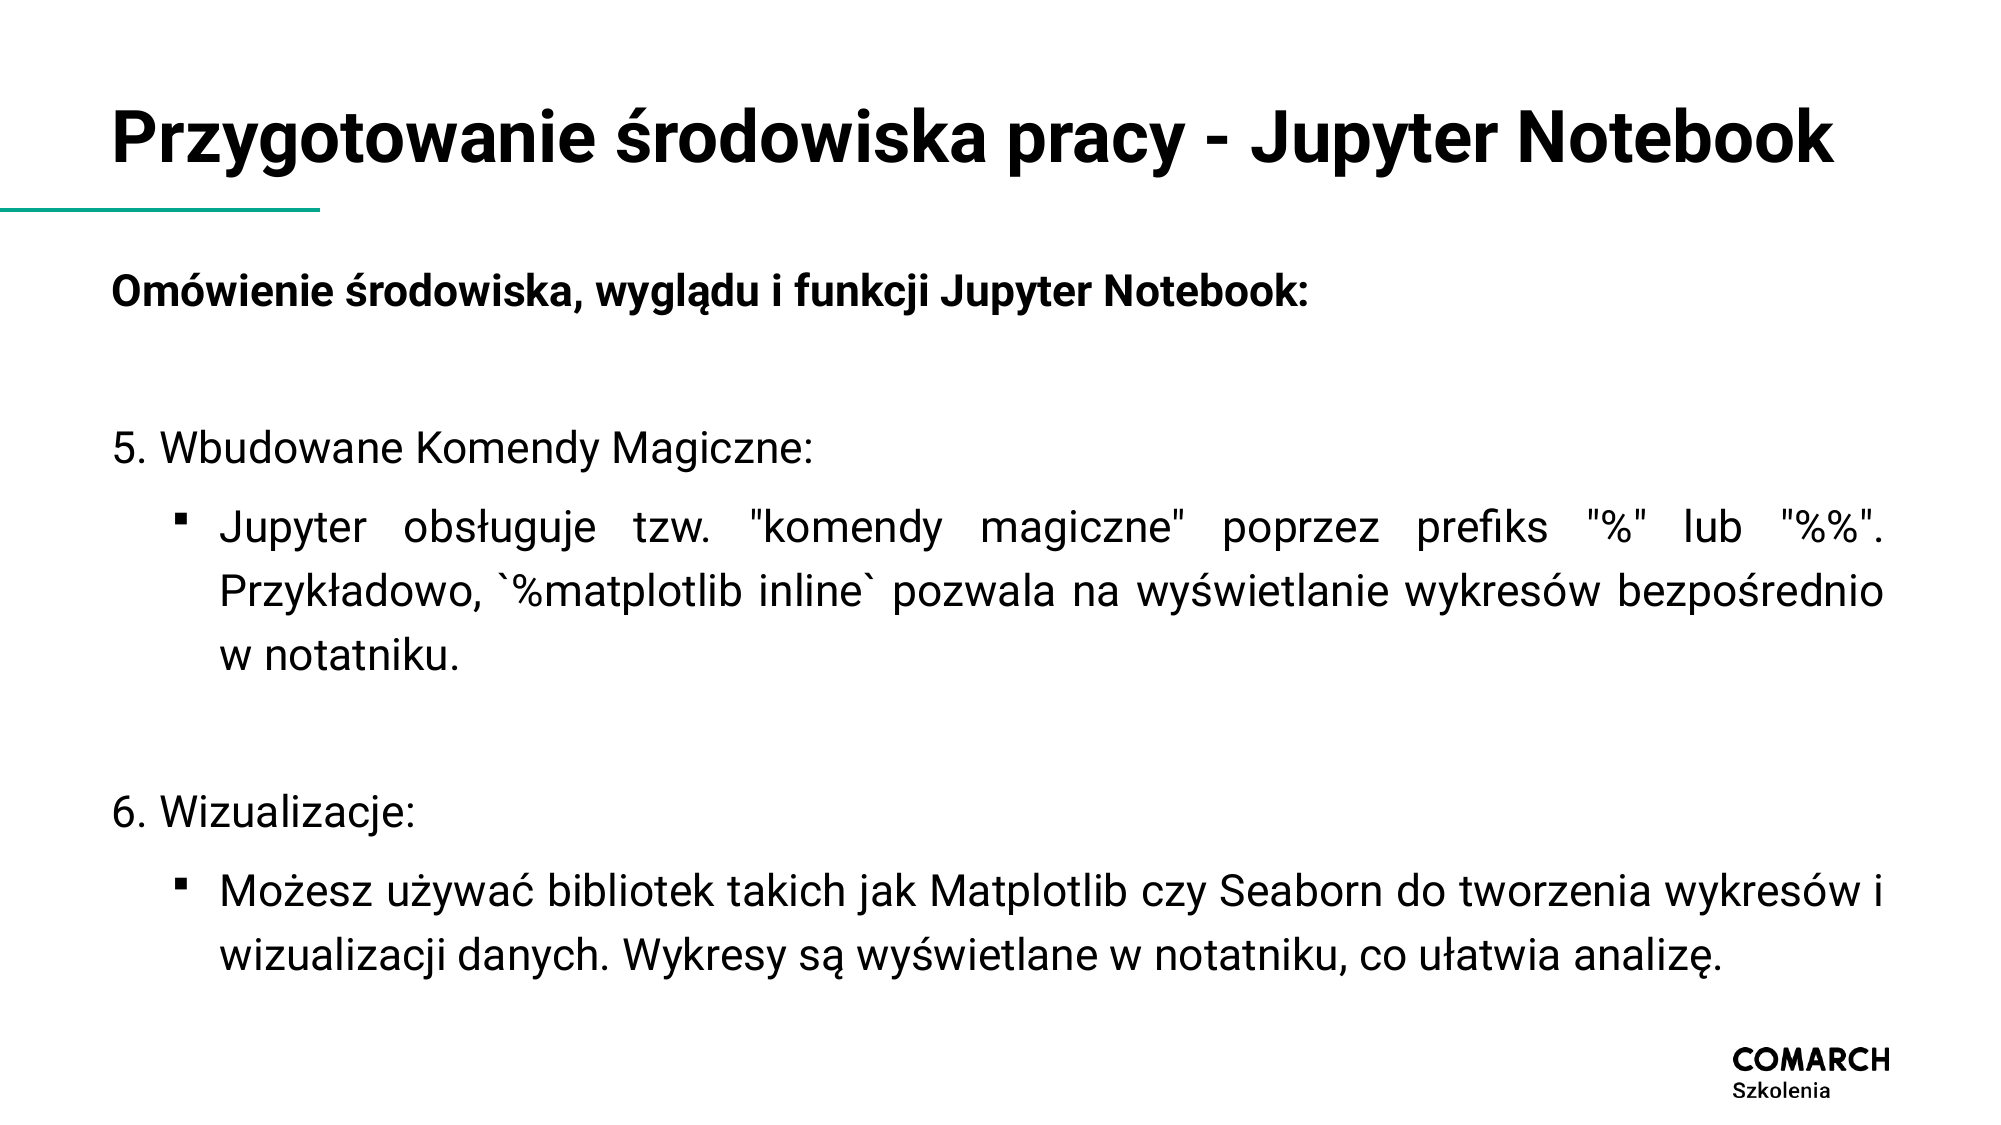

# Przygotowanie środowiska pracy - Jupyter Notebook
Omówienie środowiska, wyglądu i funkcji Jupyter Notebook:

5. Wbudowane Komendy Magiczne:
Jupyter obsługuje tzw. "komendy magiczne" poprzez prefiks "%" lub "%%". Przykładowo, `%matplotlib inline` pozwala na wyświetlanie wykresów bezpośrednio w notatniku.

6. Wizualizacje:
Możesz używać bibliotek takich jak Matplotlib czy Seaborn do tworzenia wykresów i wizualizacji danych. Wykresy są wyświetlane w notatniku, co ułatwia analizę.